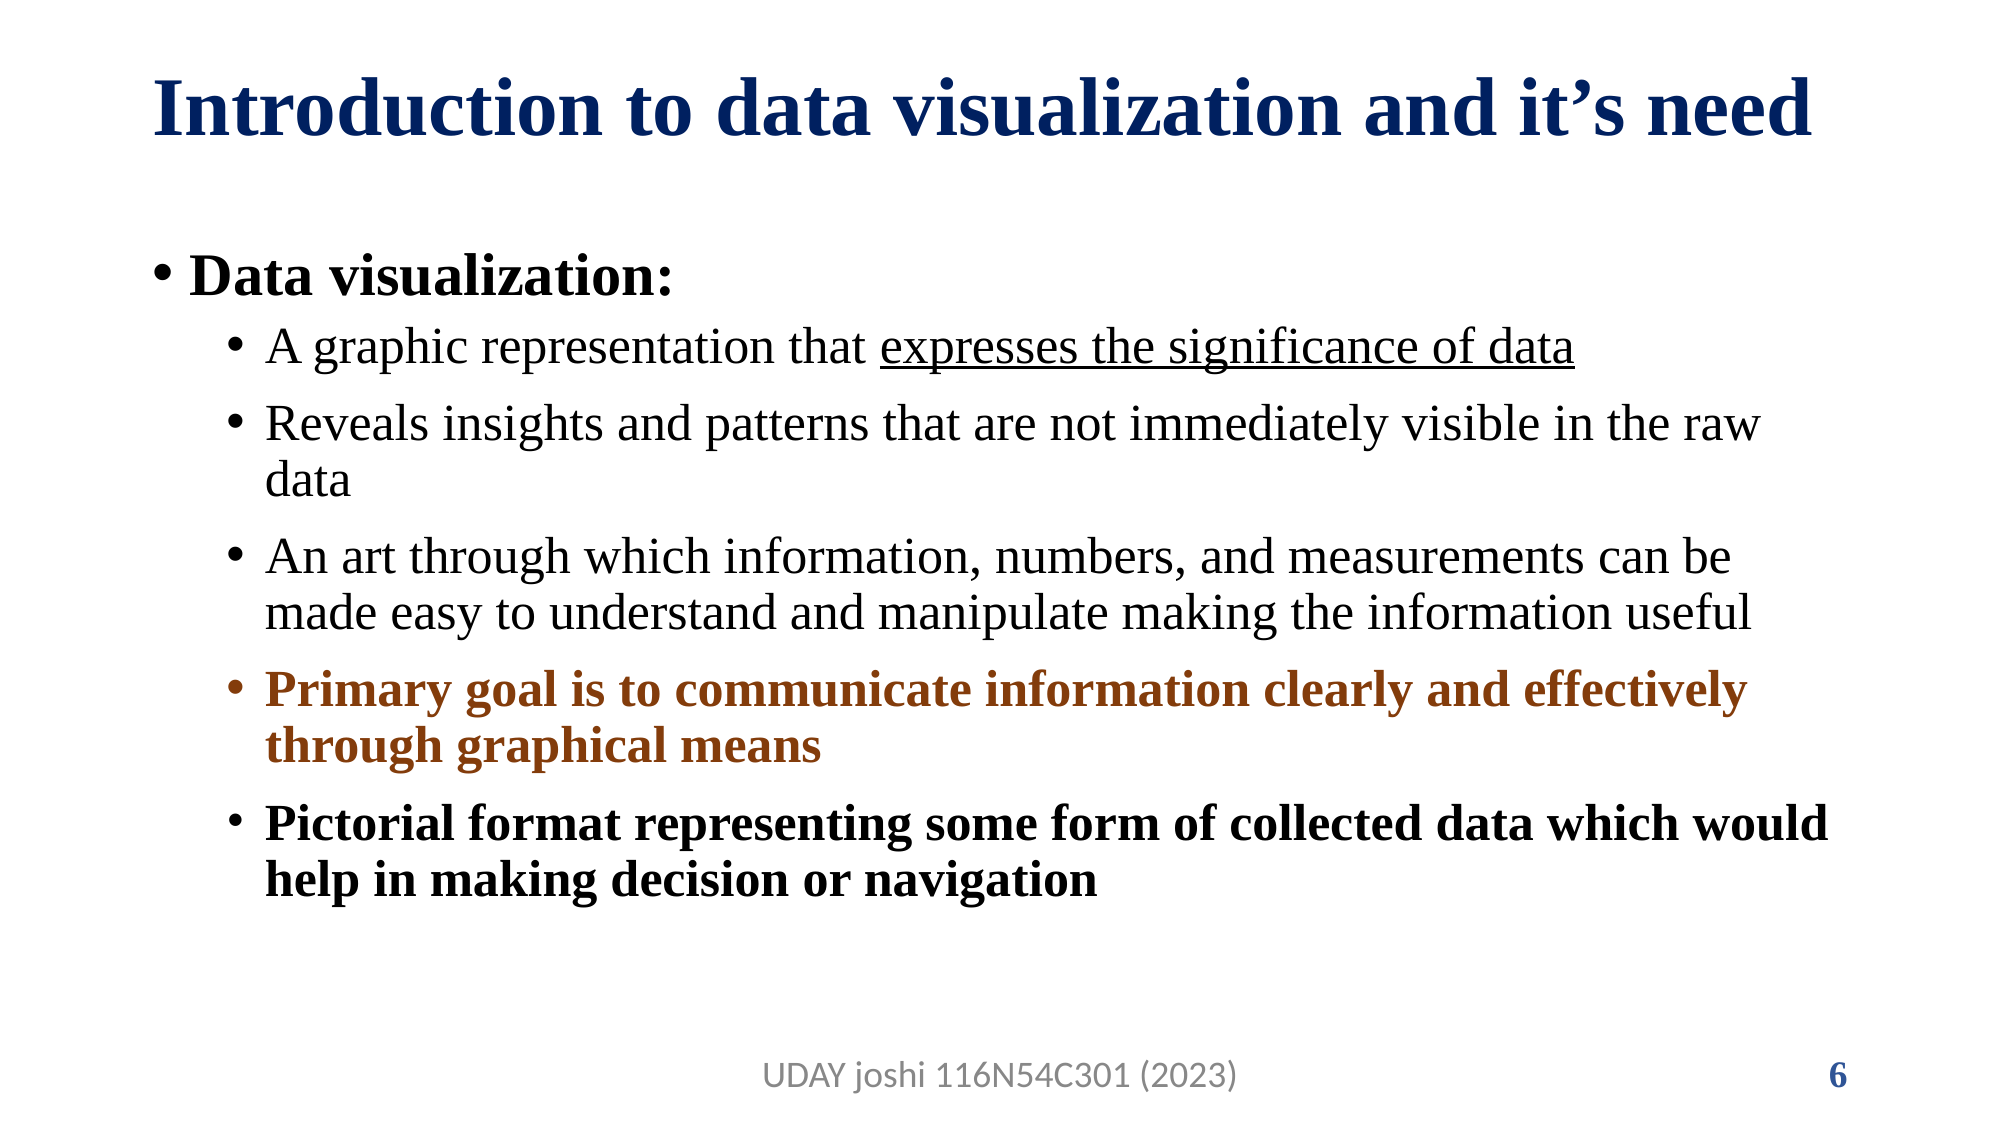

# Introduction to data visualization and it’s need
Data visualization:
A graphic representation that expresses the significance of data
Reveals insights and patterns that are not immediately visible in the raw data
An art through which information, numbers, and measurements can be made easy to understand and manipulate making the information useful
Primary goal is to communicate information clearly and effectively through graphical means
Pictorial format representing some form of collected data which would help in making decision or navigation

UDAY joshi 116N54C301 (2023)
6